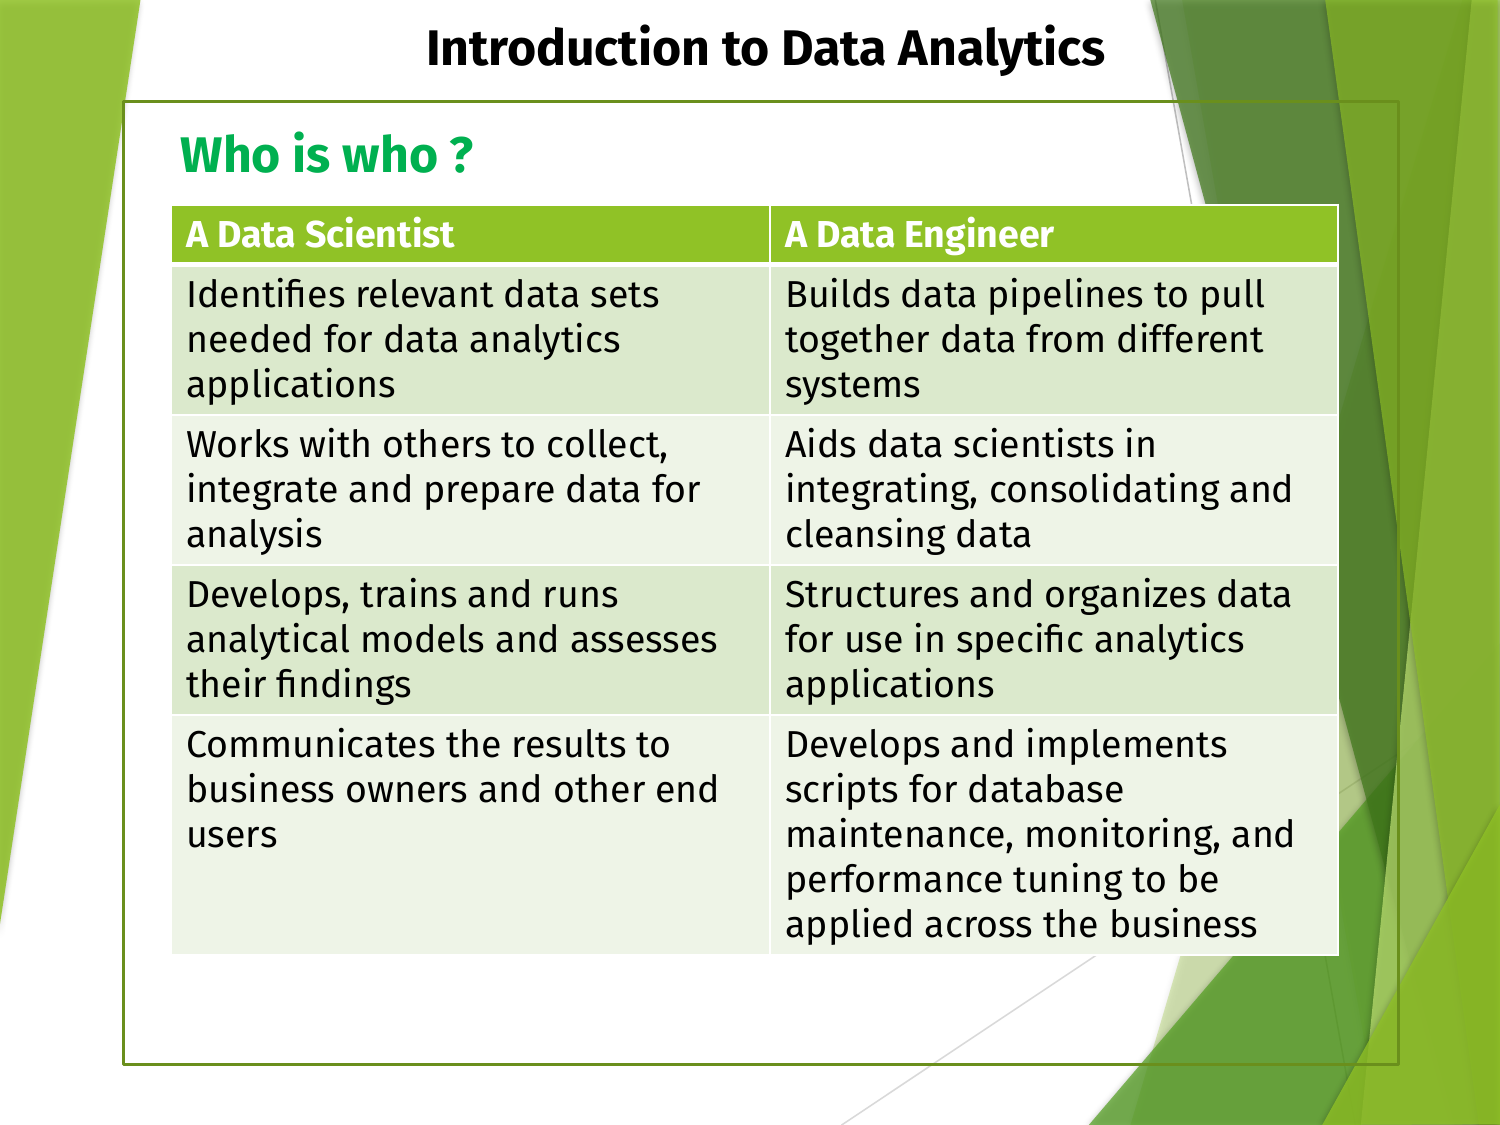

Who is who ?
| A Data Scientist | A Data Engineer |
| --- | --- |
| Identifies relevant data sets needed for data analytics applications | Builds data pipelines to pull together data from different systems |
| Works with others to collect, integrate and prepare data for analysis | Aids data scientists in integrating, consolidating and cleansing data |
| Develops, trains and runs analytical models and assesses their findings | Structures and organizes data for use in specific analytics applications |
| Communicates the results to business owners and other end users | Develops and implements scripts for database maintenance, monitoring, and performance tuning to be applied across the business |